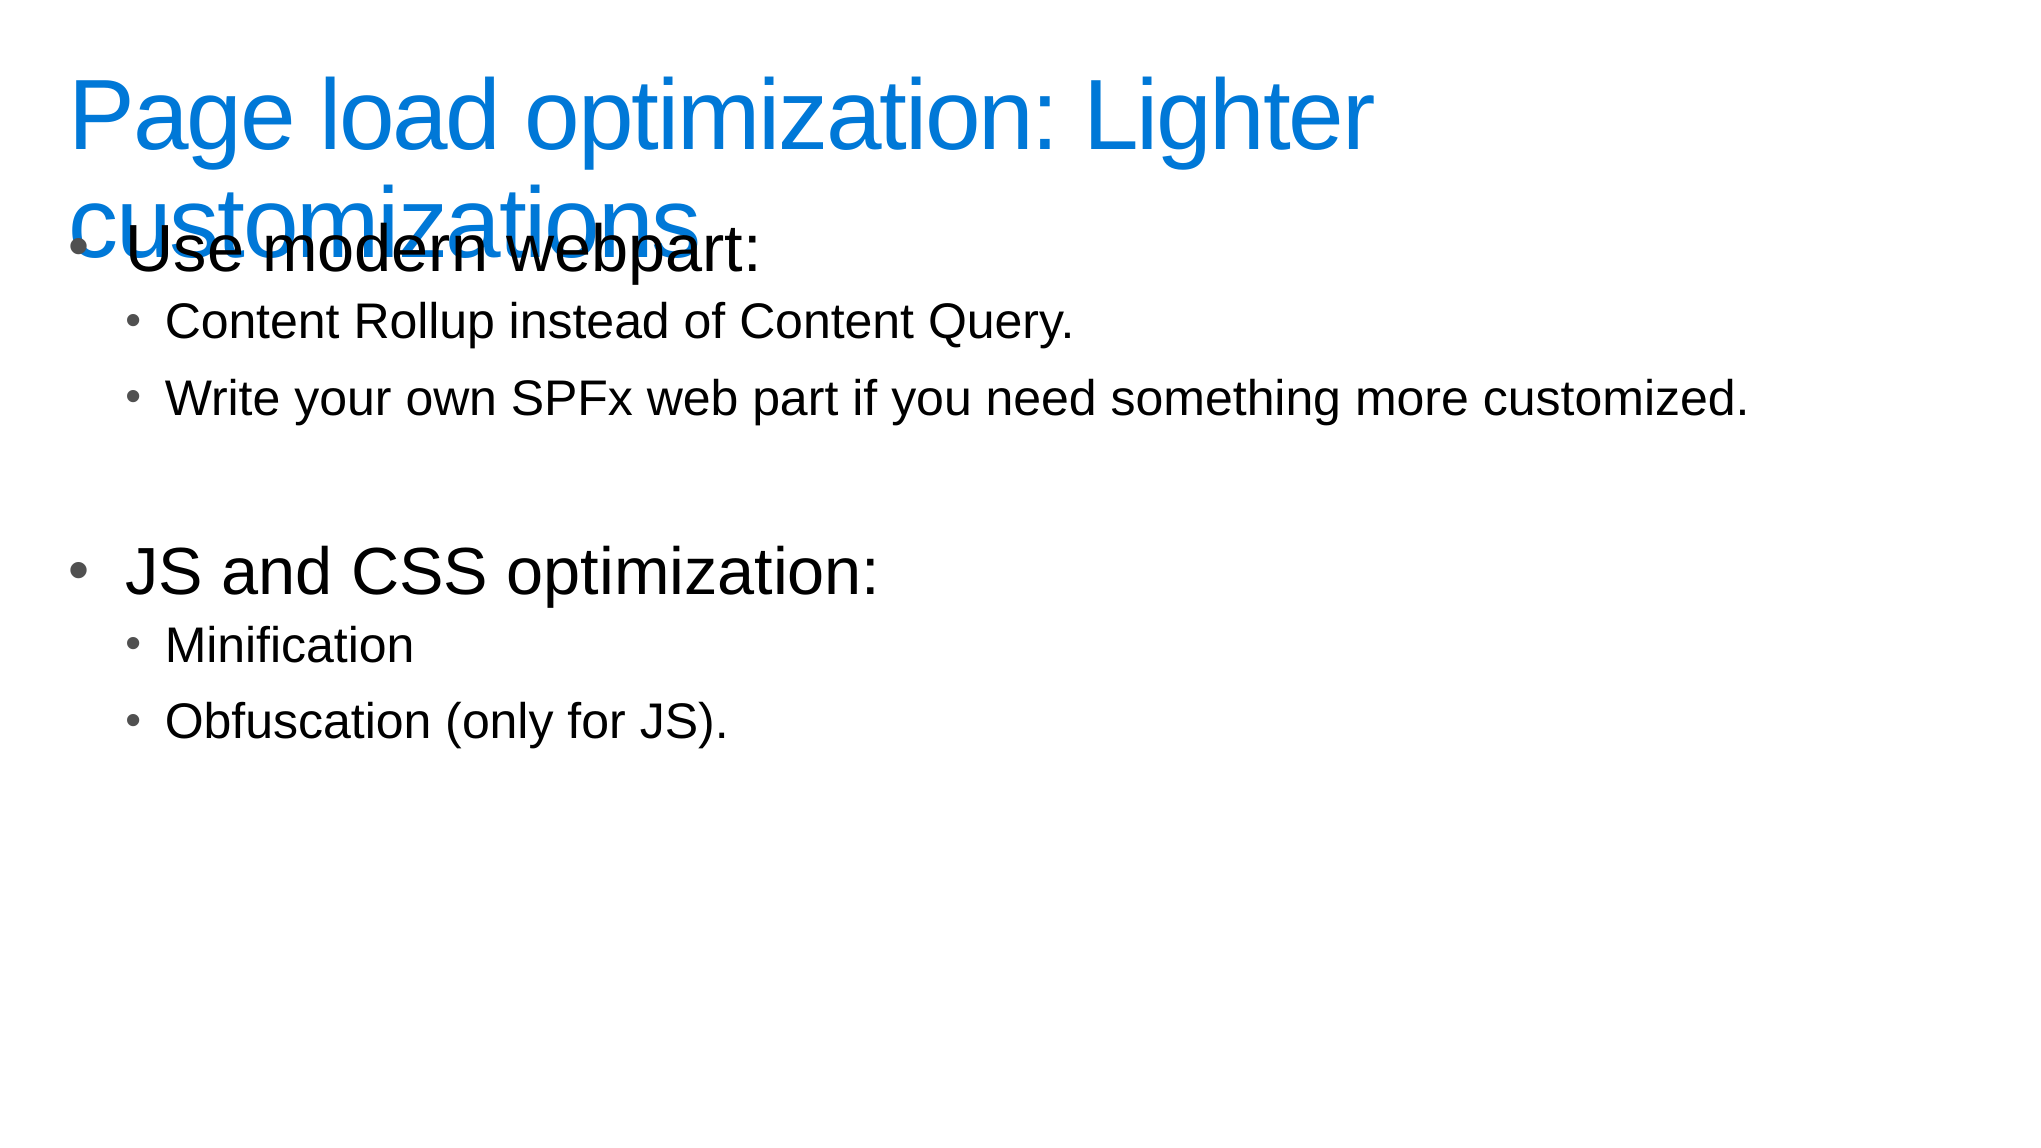

# Page load optimization: Lighter customizations
Use modern webpart:
Content Rollup instead of Content Query.
Write your own SPFx web part if you need something more customized.

JS and CSS optimization:
Minification
Obfuscation (only for JS).